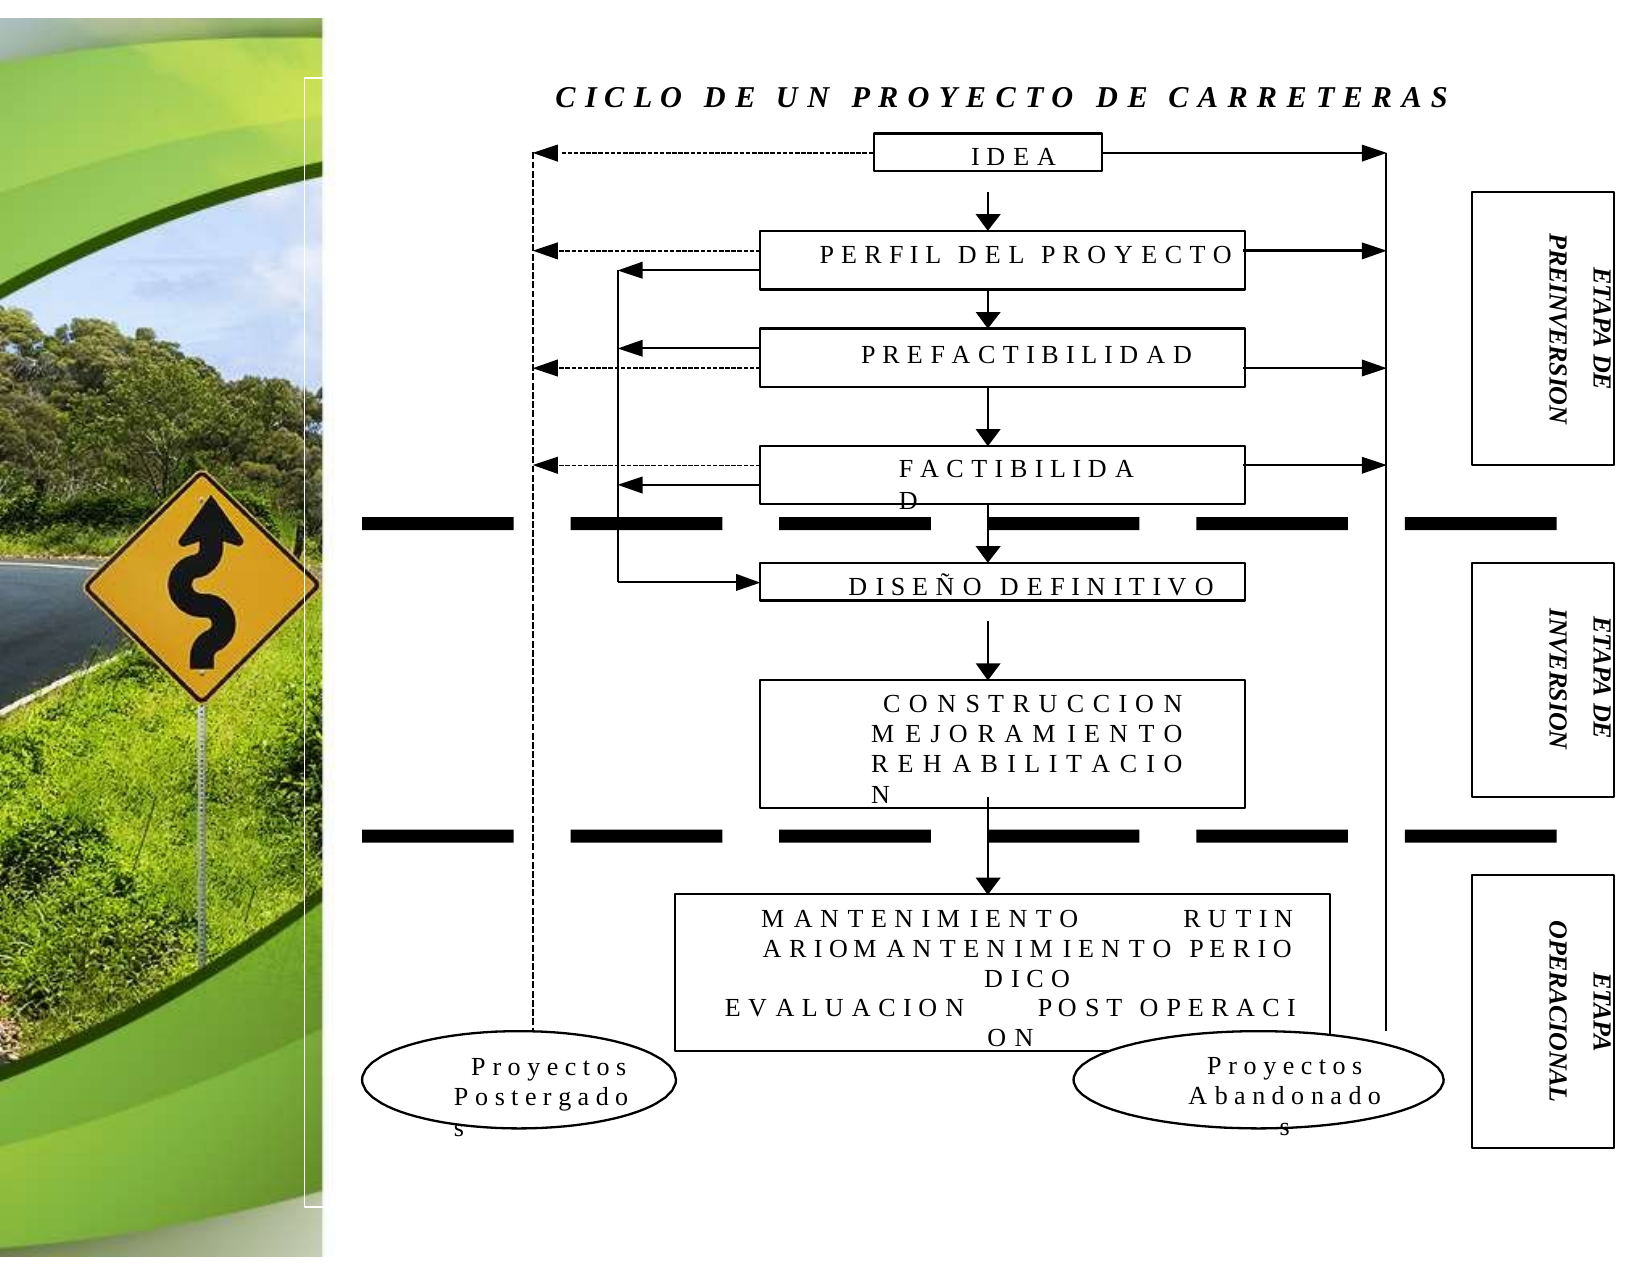

C I C L O	D E  U N	P R O Y E C T O	D E  C A R R E T E R A S

I D E A

ETAPA DE
PREINVERSION

P E R F I L D E L P R O Y E C T O

P R E F A C T I B I L I D A D

F A C T I B I L I D A D
D I S E Ñ O  D E F I N I T I V O
ETAPA DE
INVERSION
C O N S T R U C C I O N M E J O R A M I E N T O R E H A B I L I T A C I O N
ETAPA
OPERACIONAL
M A N T E N I M I E N T O	R U T I N A R I O M A N T E N I M I E N T O  P E R I O D I C O
E V A L U A C I O N	P O S T  O P E R A C I O N

P r o y e c t o s P o s t e r g a d o s
P r o y e c t o s
A b a n d o n a d o s